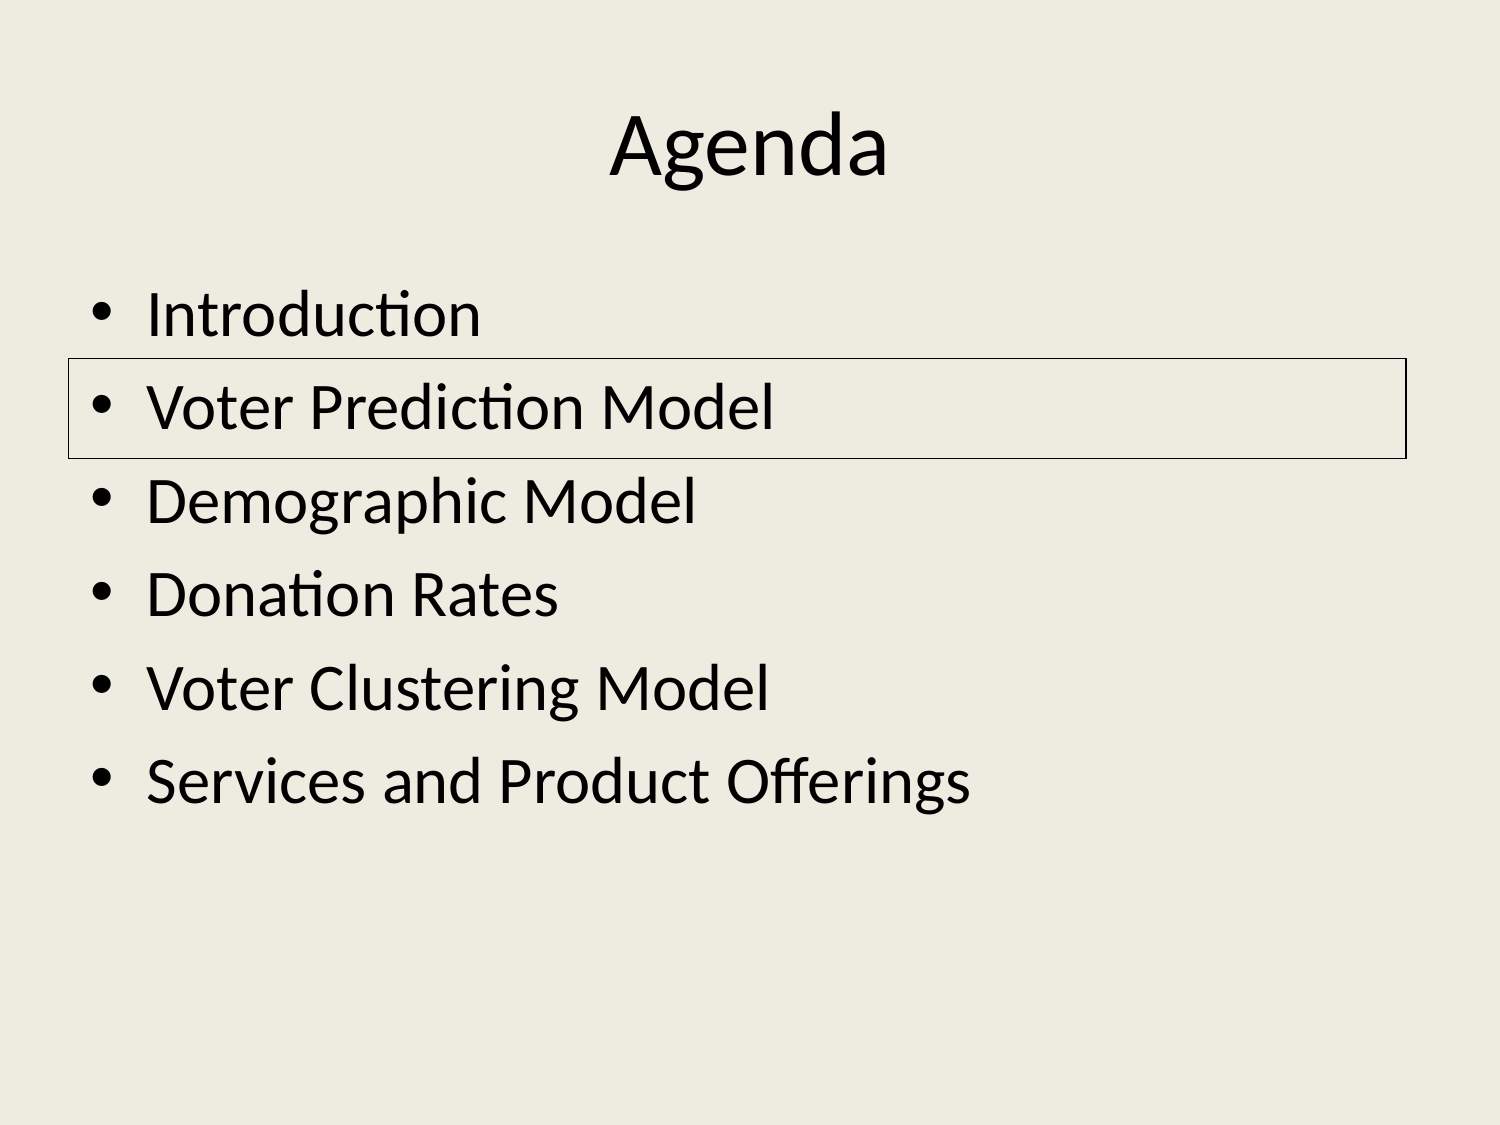

# Agenda
Introduction
Voter Prediction Model
Demographic Model
Donation Rates
Voter Clustering Model
Services and Product Offerings